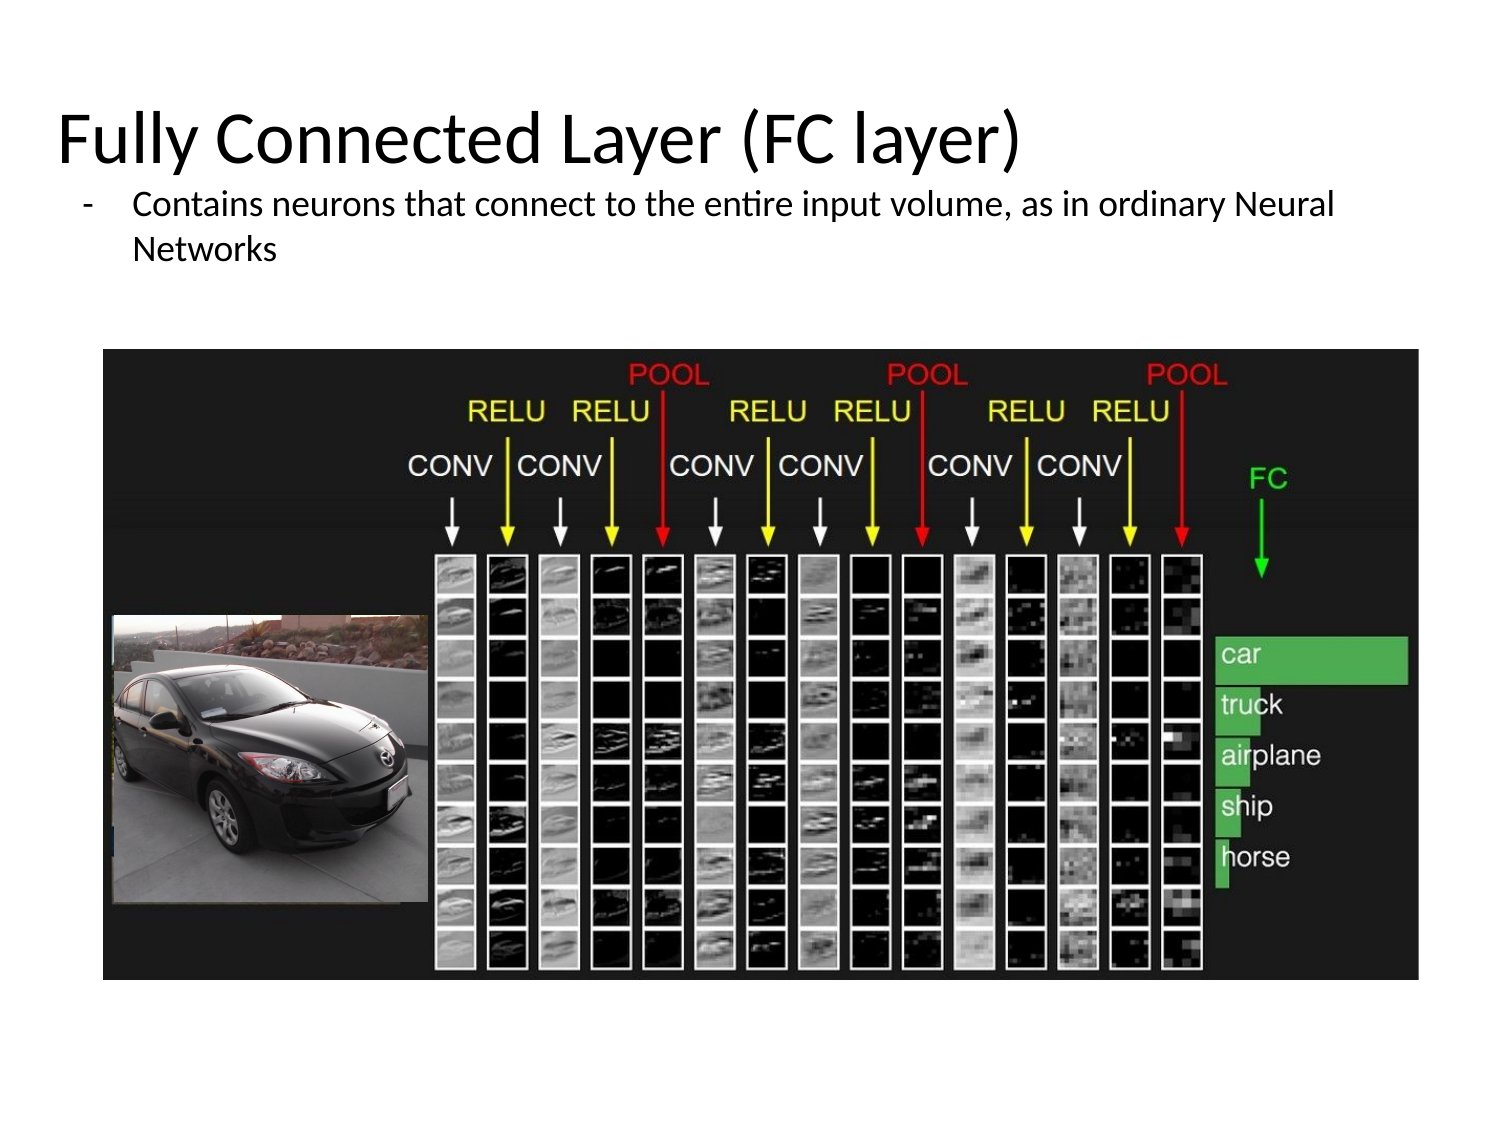

# Fully Connected Layer (FC layer)
-	Contains neurons that connect to the entire input volume, as in ordinary Neural  Networks

Fei-Fei Li & Justin Johnson & Serena Yeung
Lecture 5 - 54
April 17, 2018